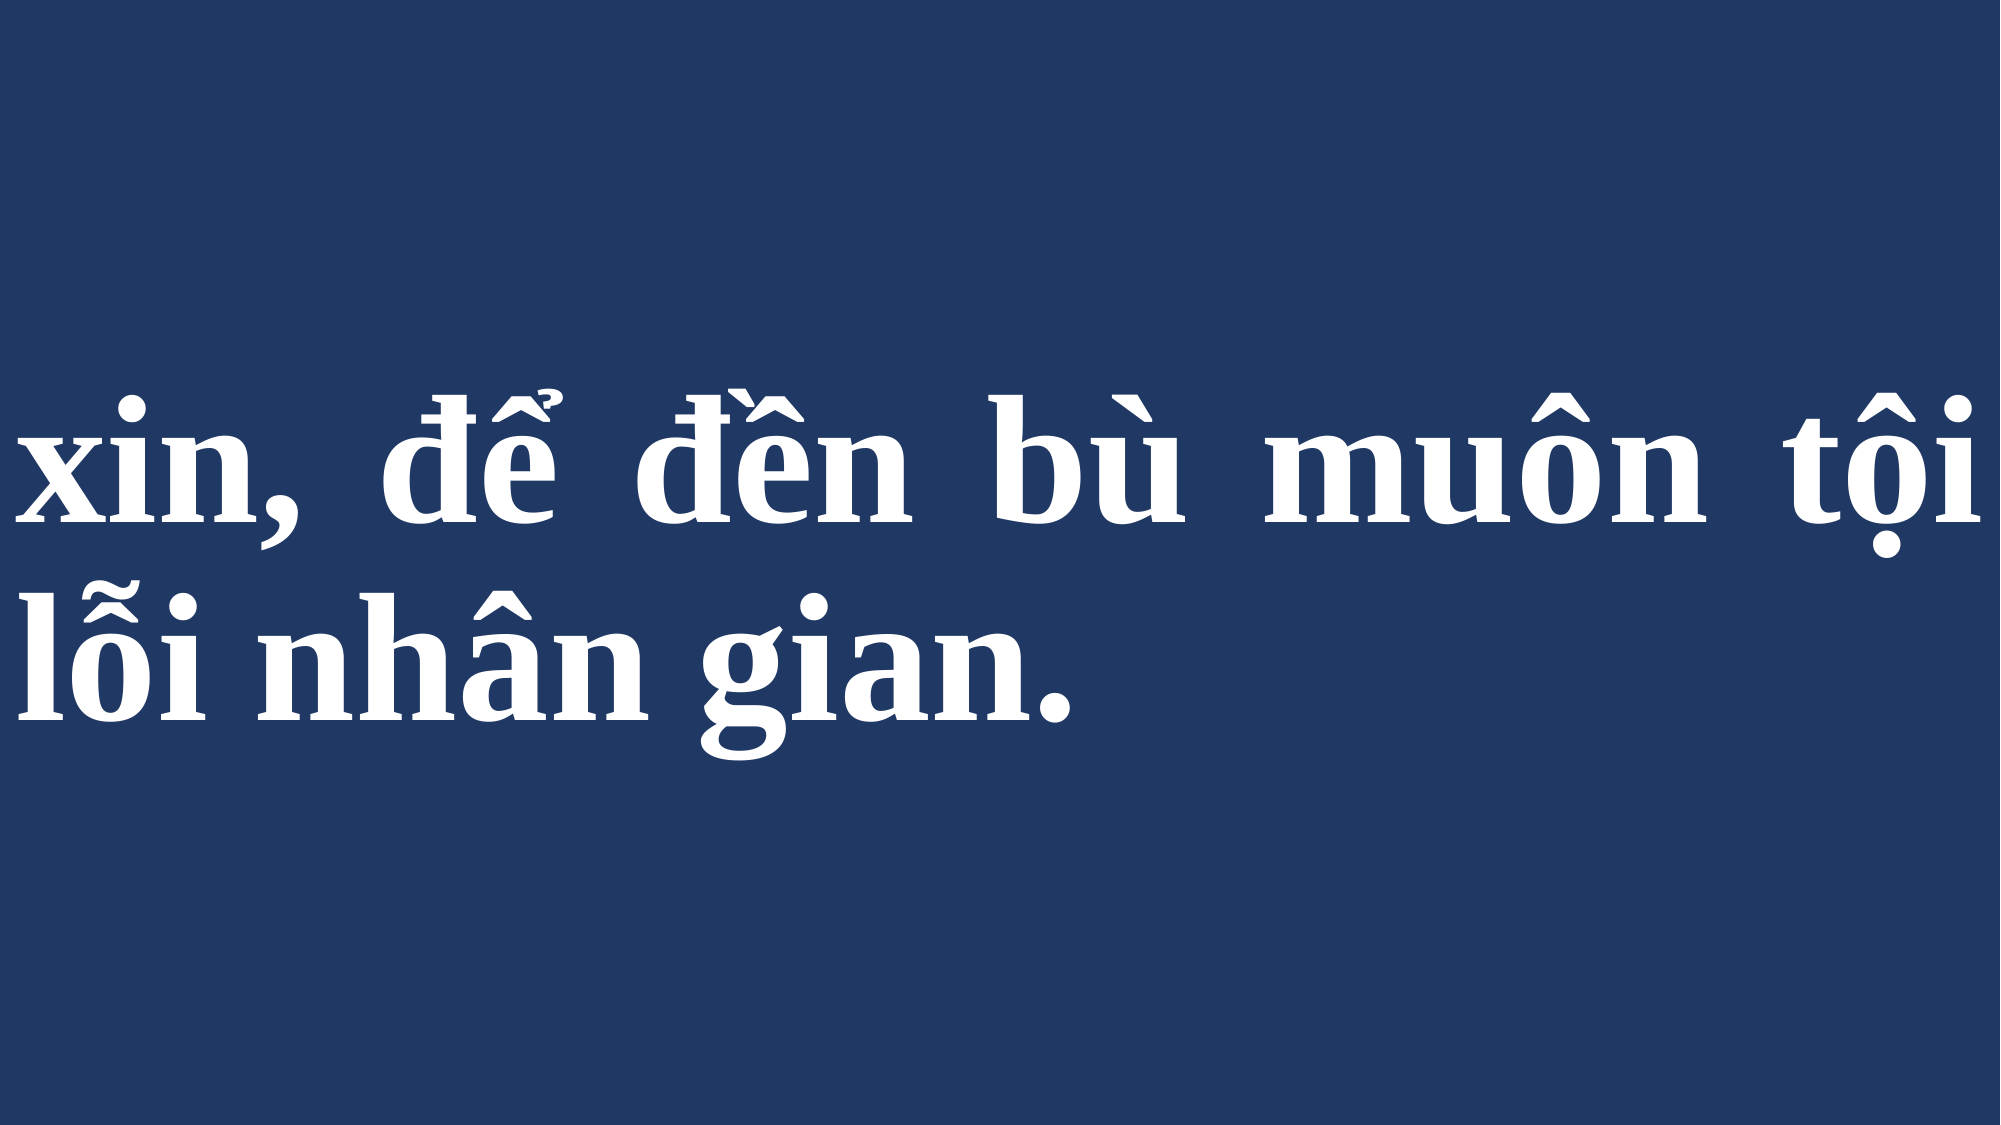

# xin, để đền bù muôn tội lỗi nhân gian.